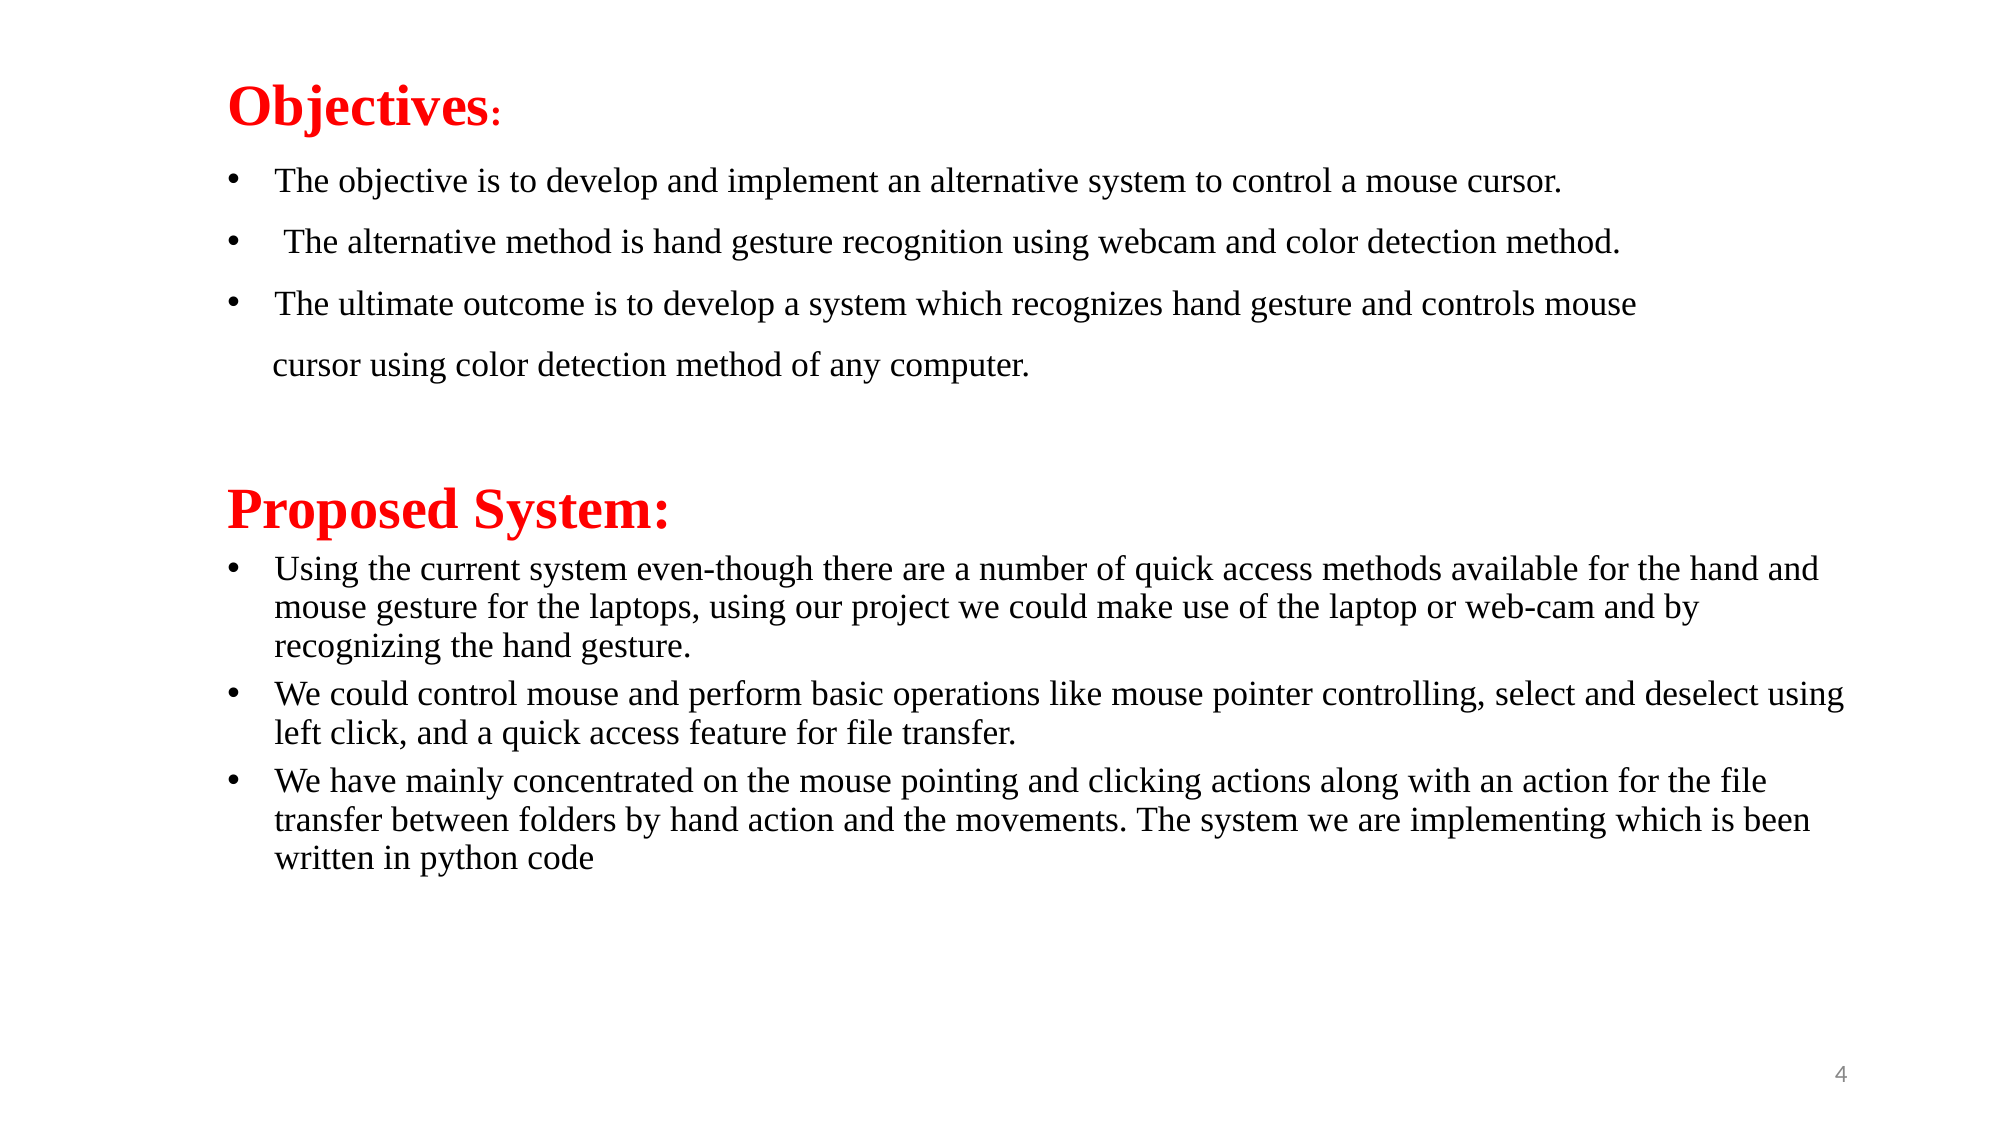

Objectives:
The objective is to develop and implement an alternative system to control a mouse cursor.
 The alternative method is hand gesture recognition using webcam and color detection method.
The ultimate outcome is to develop a system which recognizes hand gesture and controls mouse
     cursor using color detection method of any computer.

Proposed System:
Using the current system even-though there are a number of quick access methods available for the hand and mouse gesture for the laptops, using our project we could make use of the laptop or web-cam and by recognizing the hand gesture.
We could control mouse and perform basic operations like mouse pointer controlling, select and deselect using left click, and a quick access feature for file transfer.
We have mainly concentrated on the mouse pointing and clicking actions along with an action for the file transfer between folders by hand action and the movements. The system we are implementing which is been written in python code
4